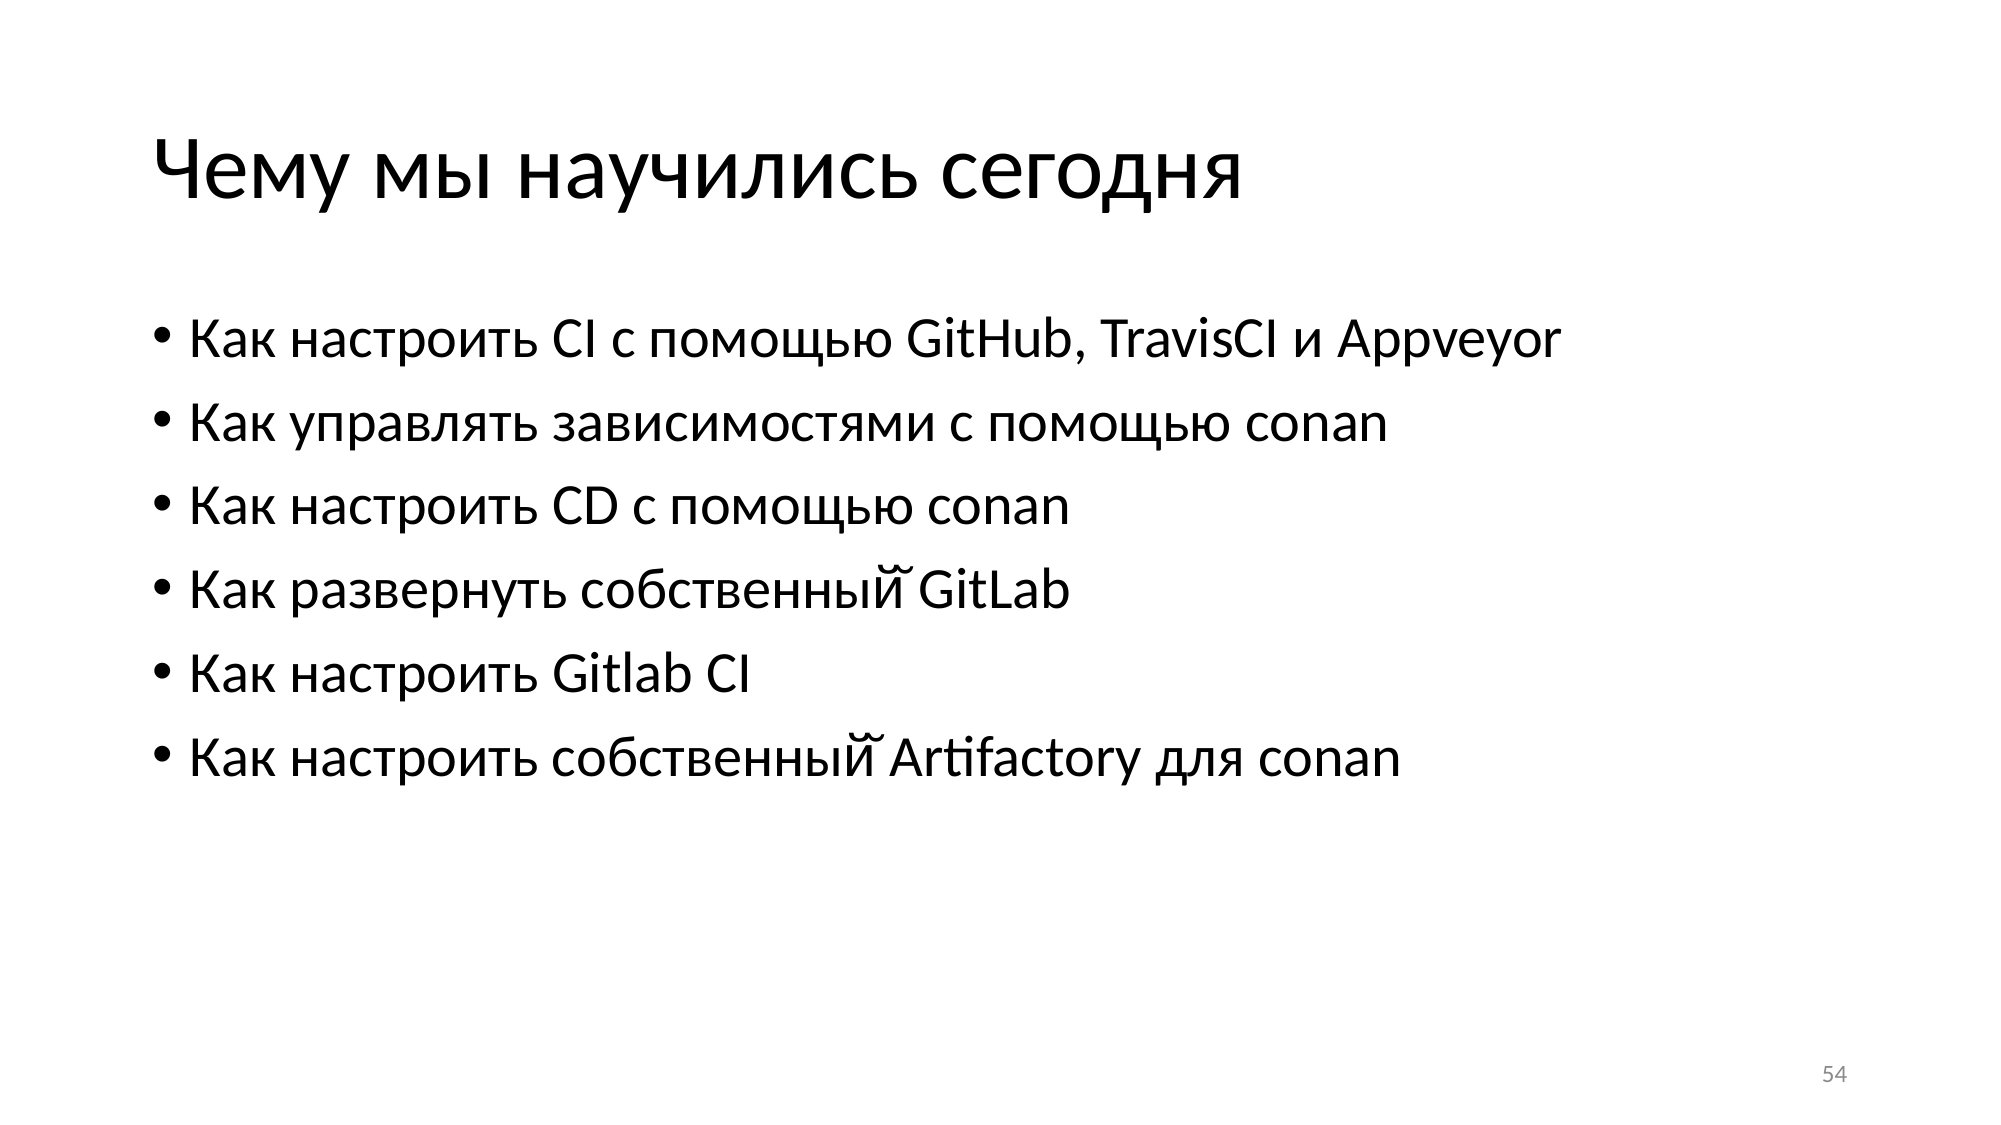

# Чему мы научились сегодня
Как настроить CI c помощью GitHub, TravisCI и Appveyor
Как управлять зависимостями с помощью conan
Как настроить CD с помощью conan
Как развернуть собственный̆ GitLab
Как настроить Gitlab CI
Как настроить собственный̆ Artifactory для conan

54